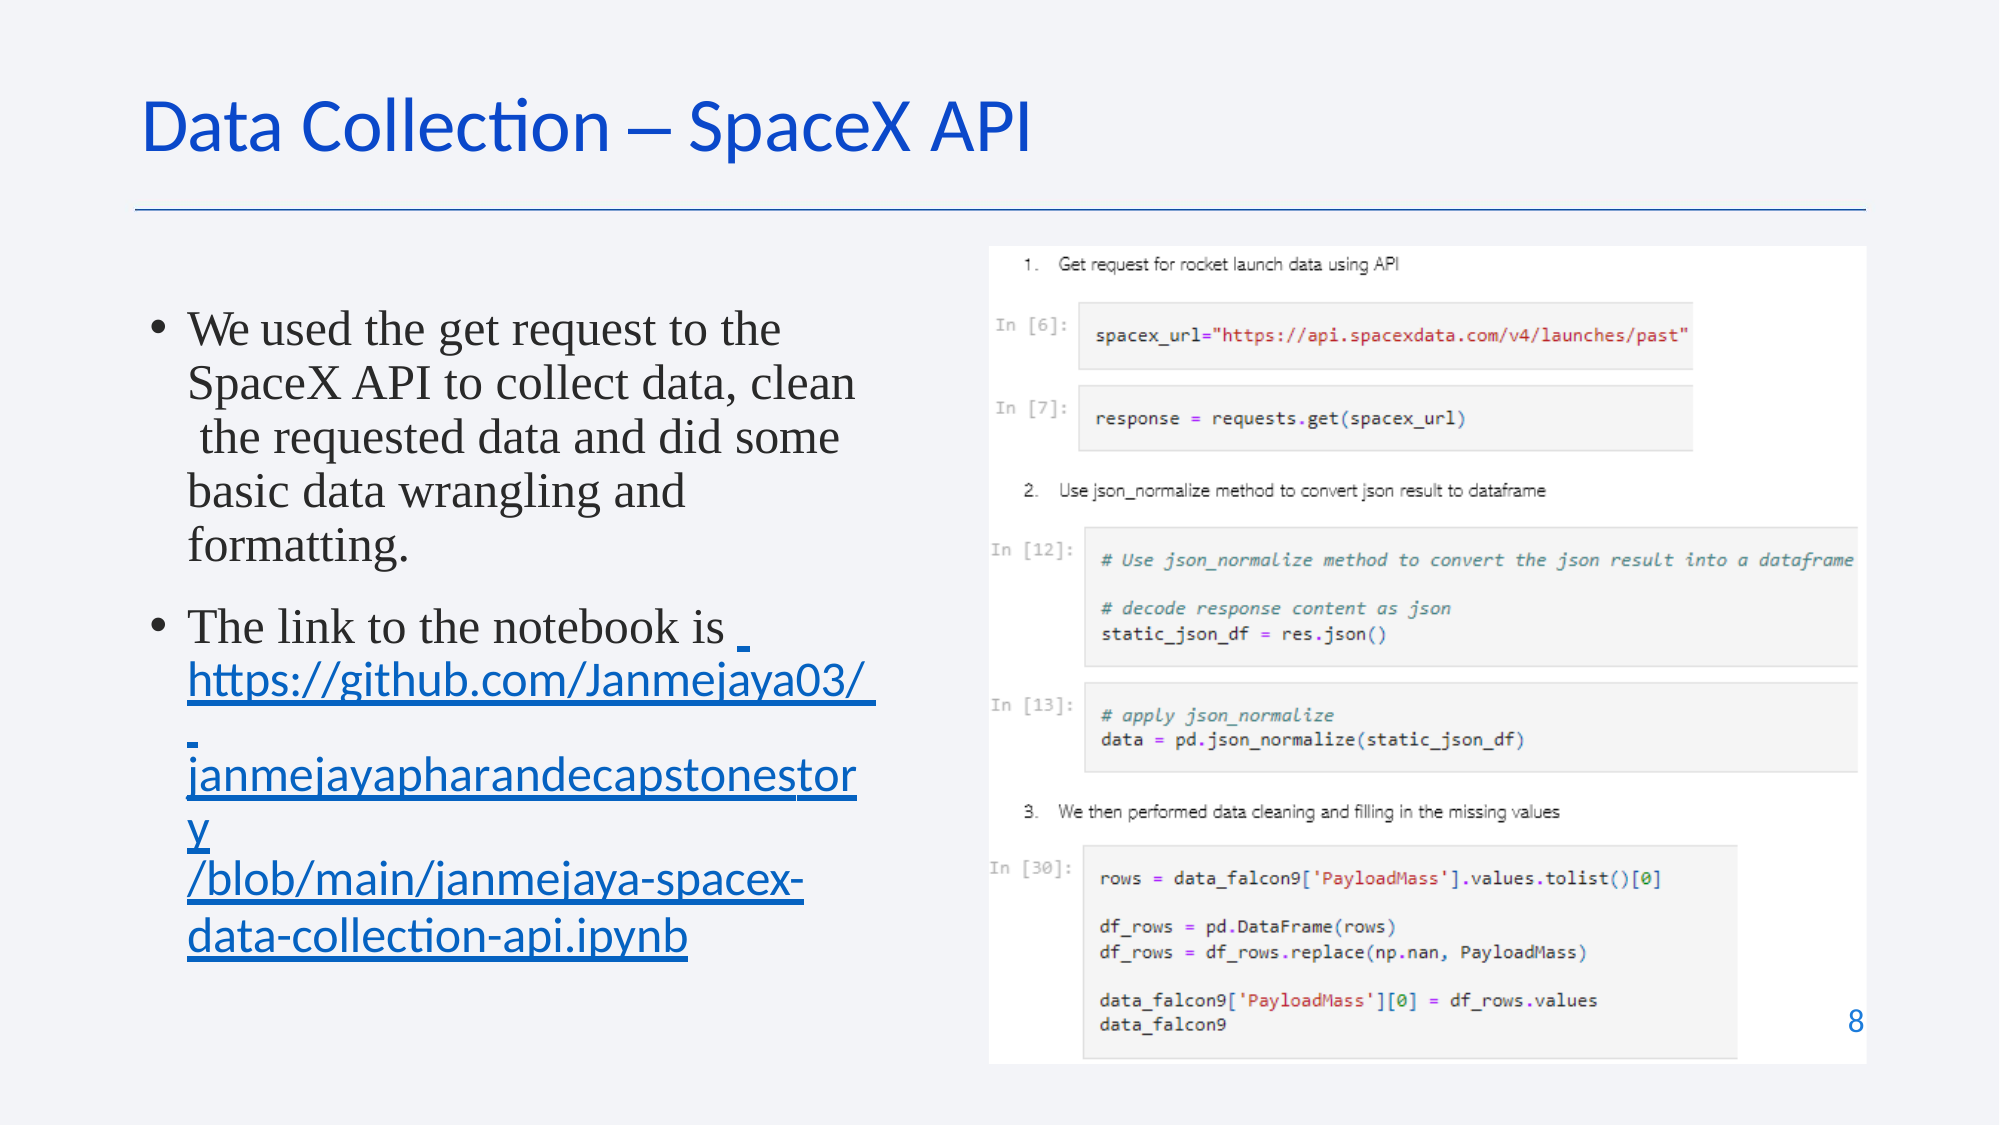

# Data Collection – SpaceX API

We used the get request to the  SpaceX API to collect data, clean  the requested data and did some  basic data wrangling and  formatting.
The link to the notebook is  https://github.com/Janmejaya03/  janmejayapharandecapstonestory
/blob/main/janmejaya-spacex-
data-collection-api.ipynb
8